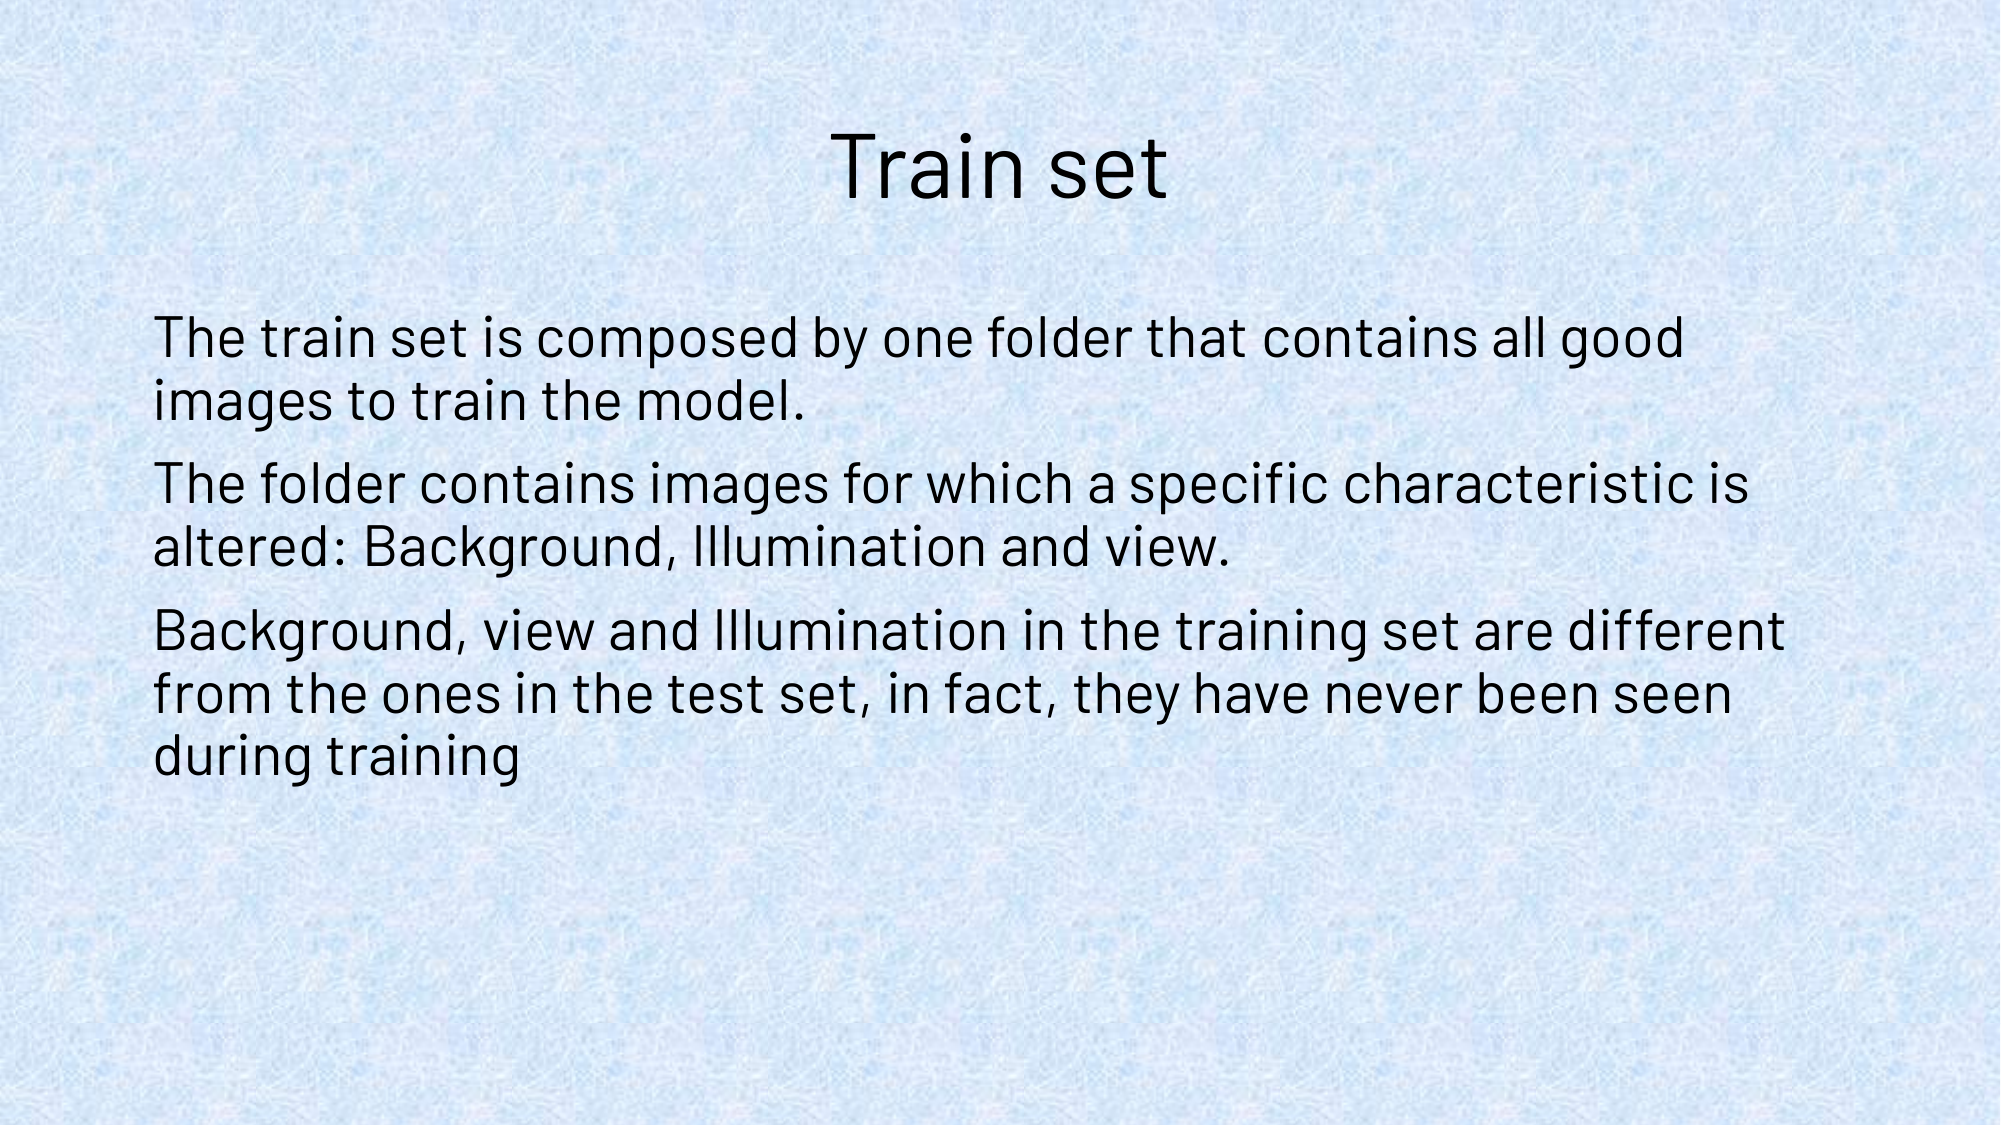

# Train set
The train set is composed by one folder that contains all good images to train the model.
The folder contains images for which a specific characteristic is altered: Background, Illumination and view.
Background, view and Illumination in the training set are different from the ones in the test set, in fact, they have never been seen during training